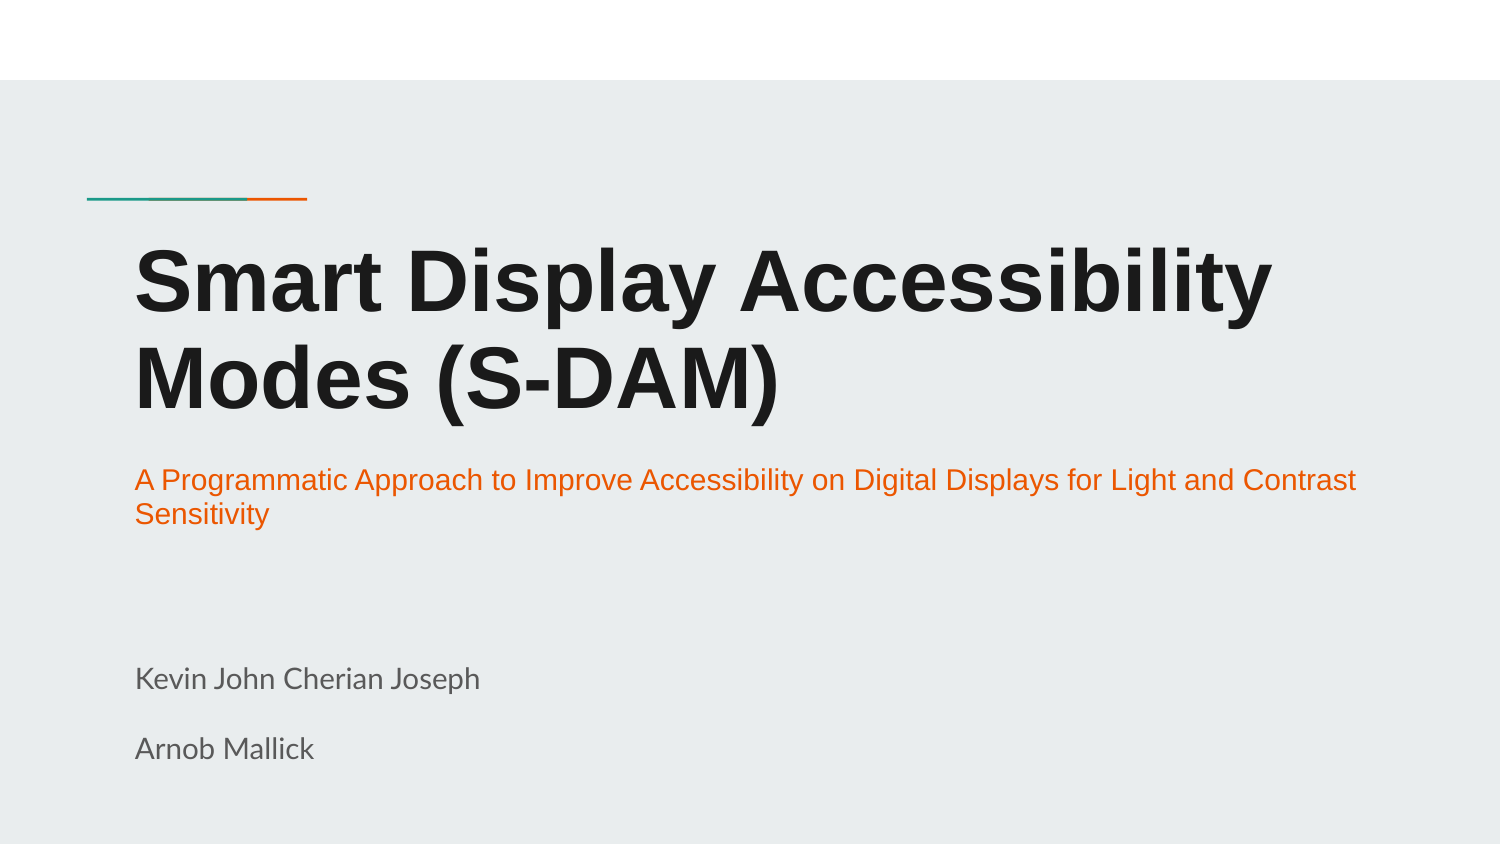

# Smart Display Accessibility Modes (S-DAM)
A Programmatic Approach to Improve Accessibility on Digital Displays for Light and Contrast Sensitivity
Kevin John Cherian Joseph
Arnob Mallick